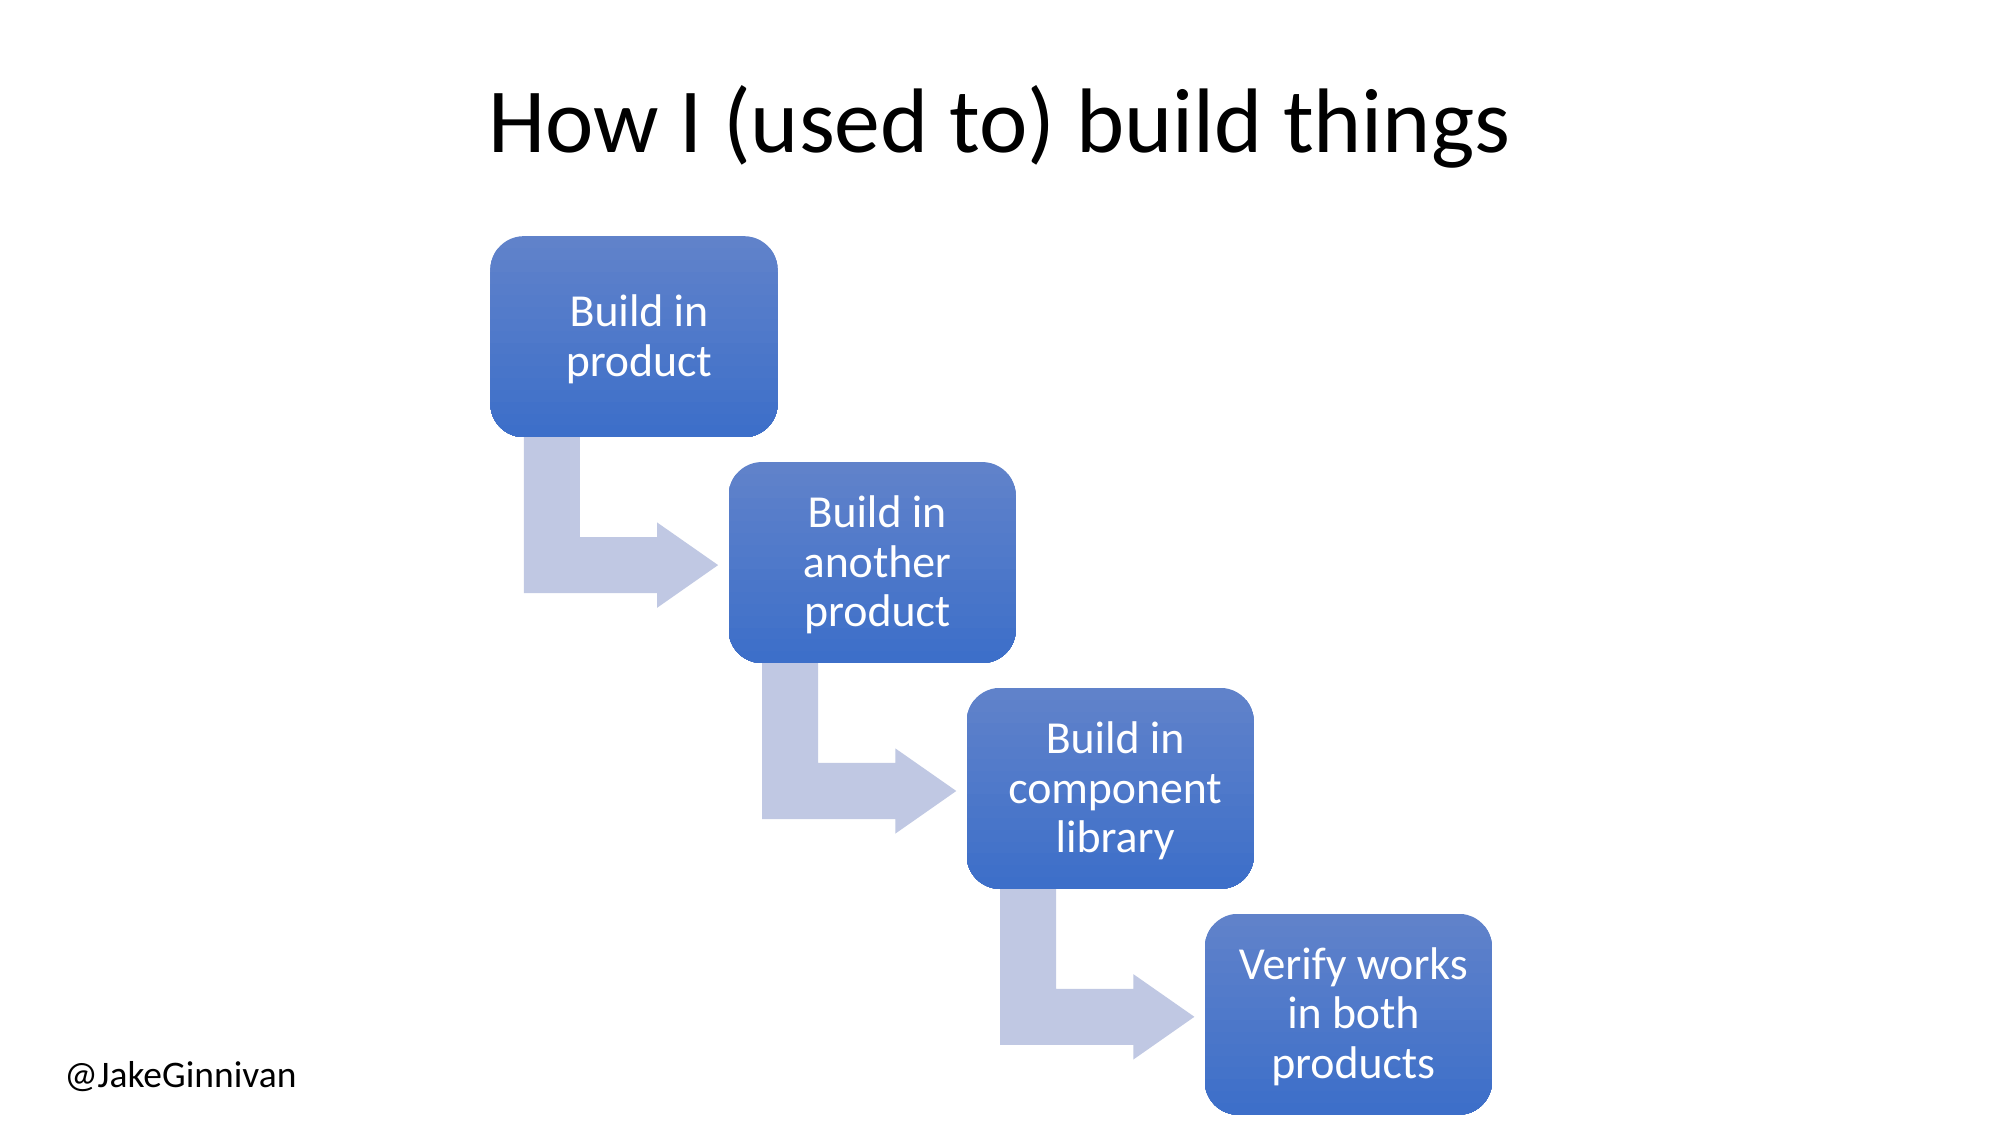

# How I (used to) build things
Build in product
Build in another product
Build in component library
Verify works in both products